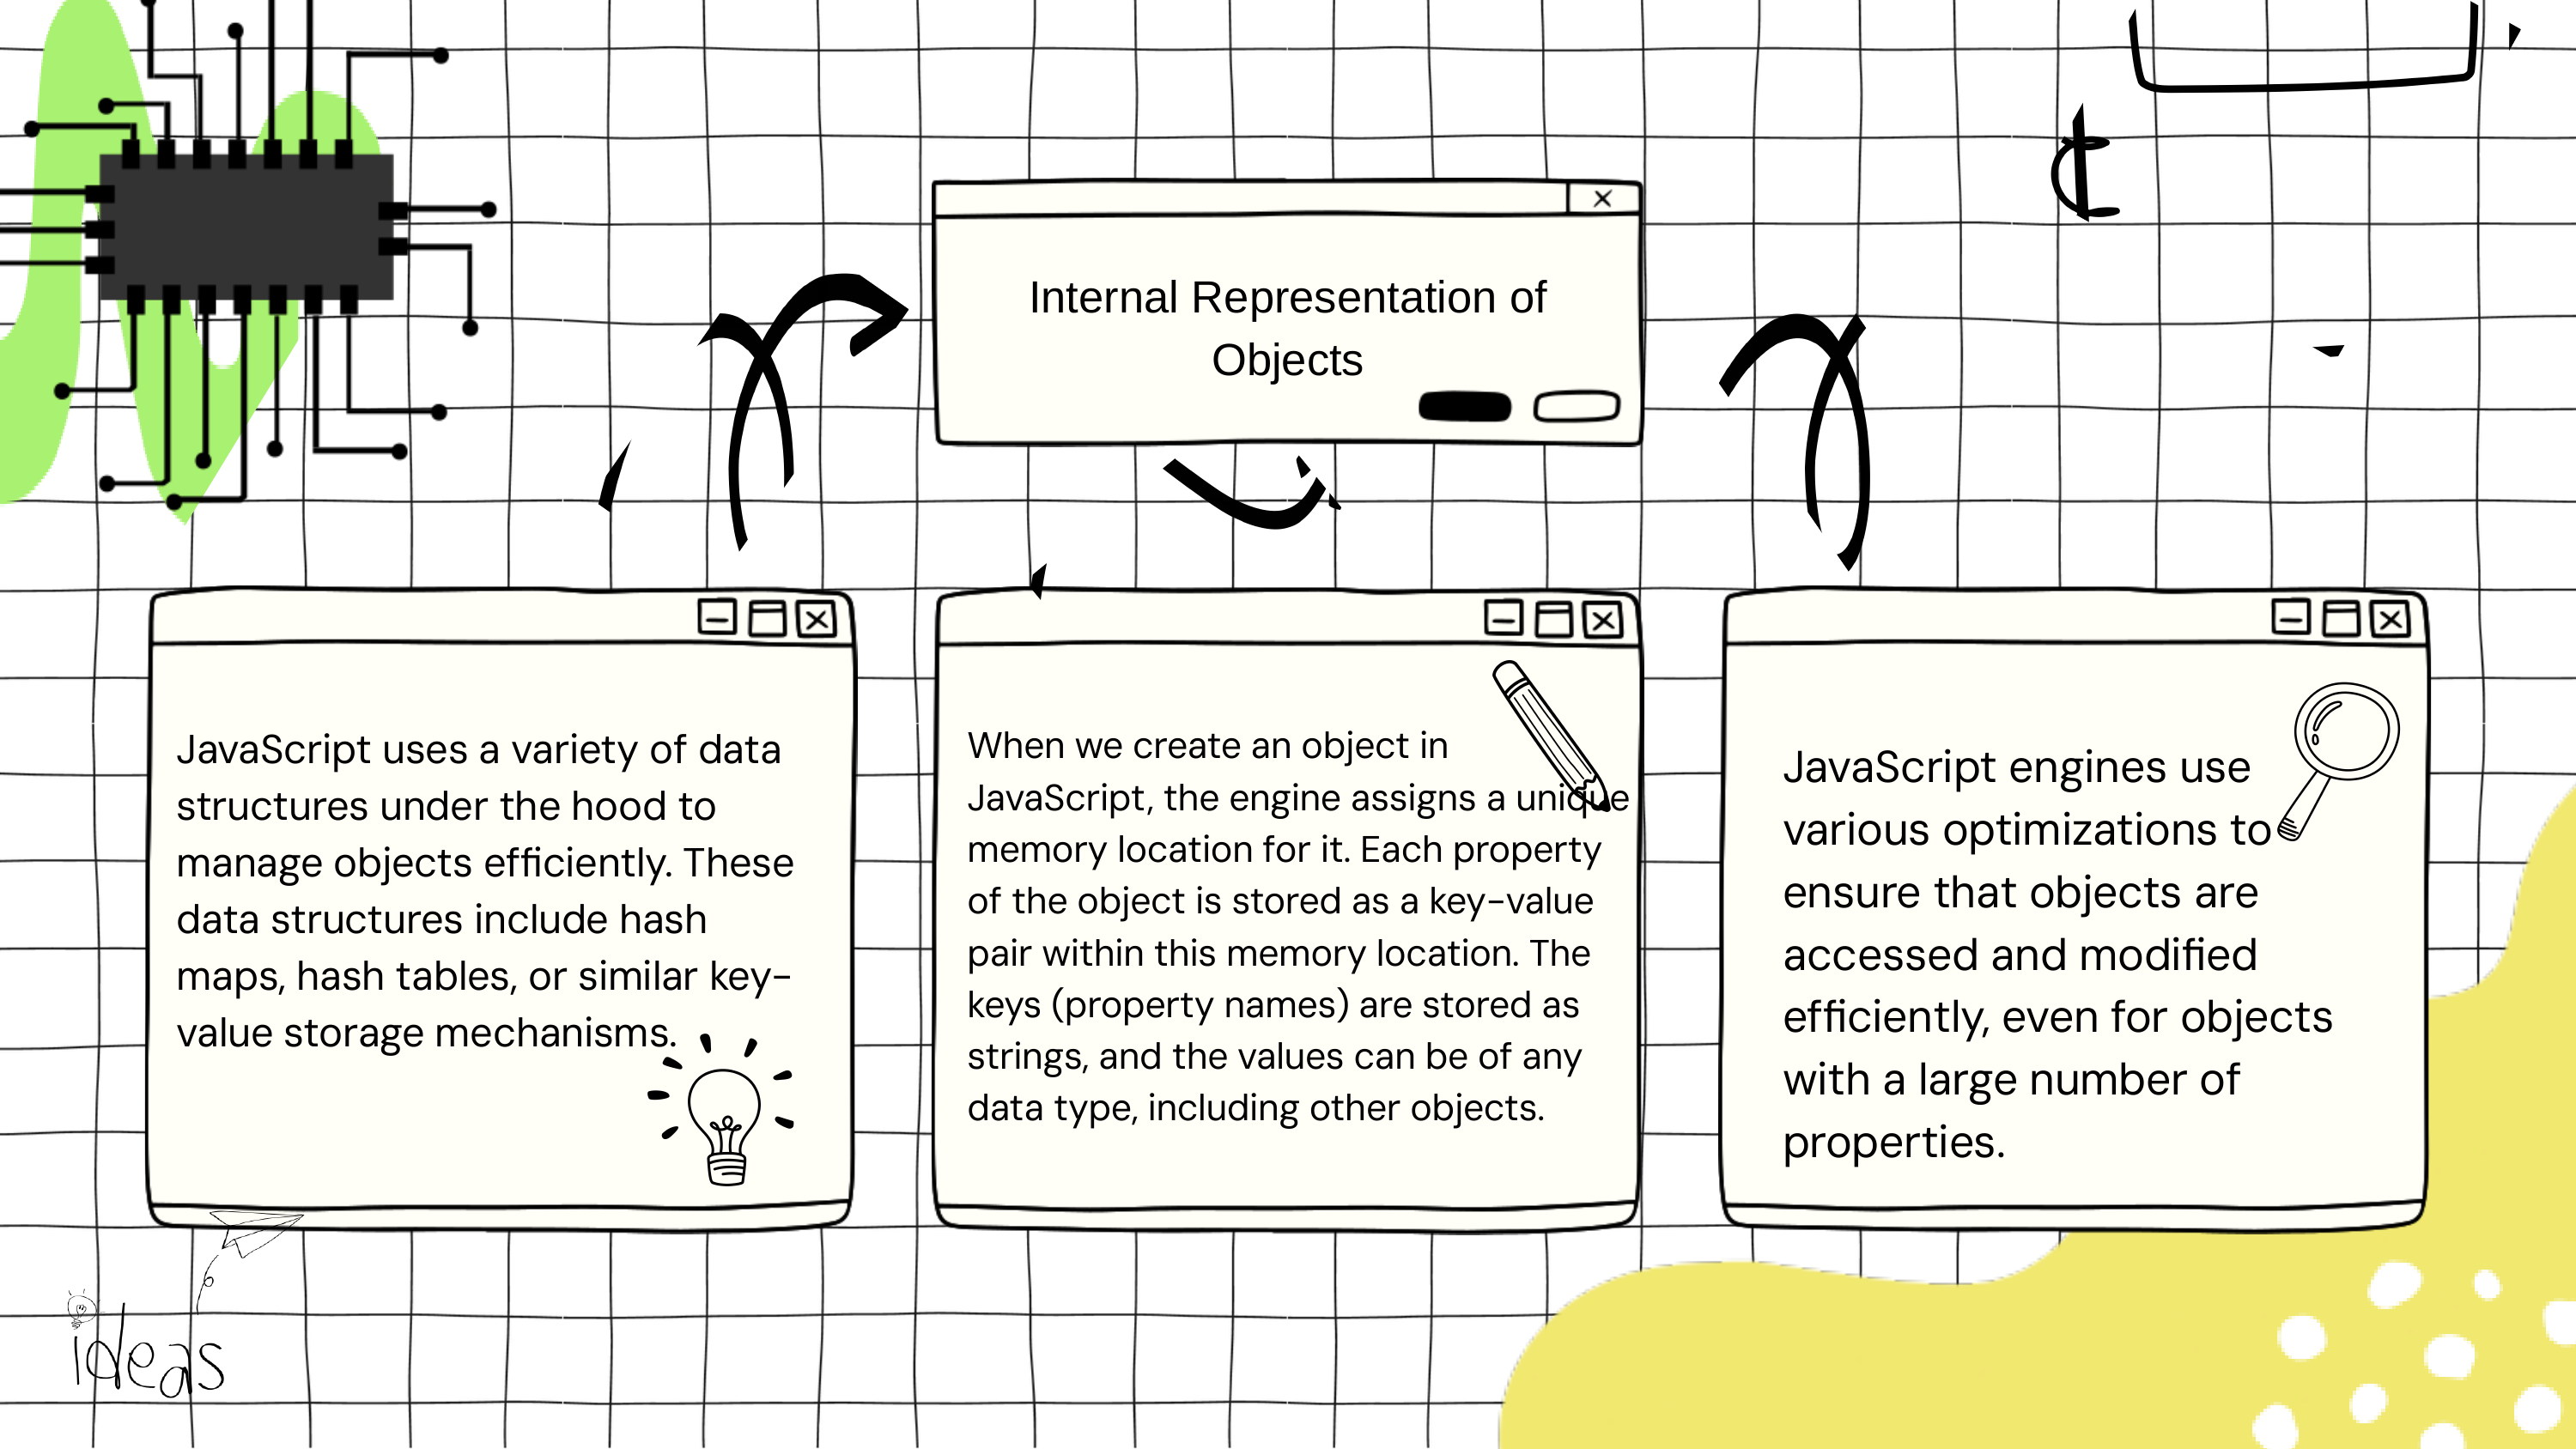

Internal Representation of
Objects

JavaScript uses a variety of data structures under the hood to manage objects efficiently. These data structures include hash maps, hash tables, or similar key-value storage mechanisms.
When we create an object in JavaScript, the engine assigns a unique memory location for it. Each property of the object is stored as a key-value pair within this memory location. The keys (property names) are stored as strings, and the values can be of any data type, including other objects.

JavaScript engines use various optimizations to ensure that objects are accessed and modified efficiently, even for objects with a large number of properties.